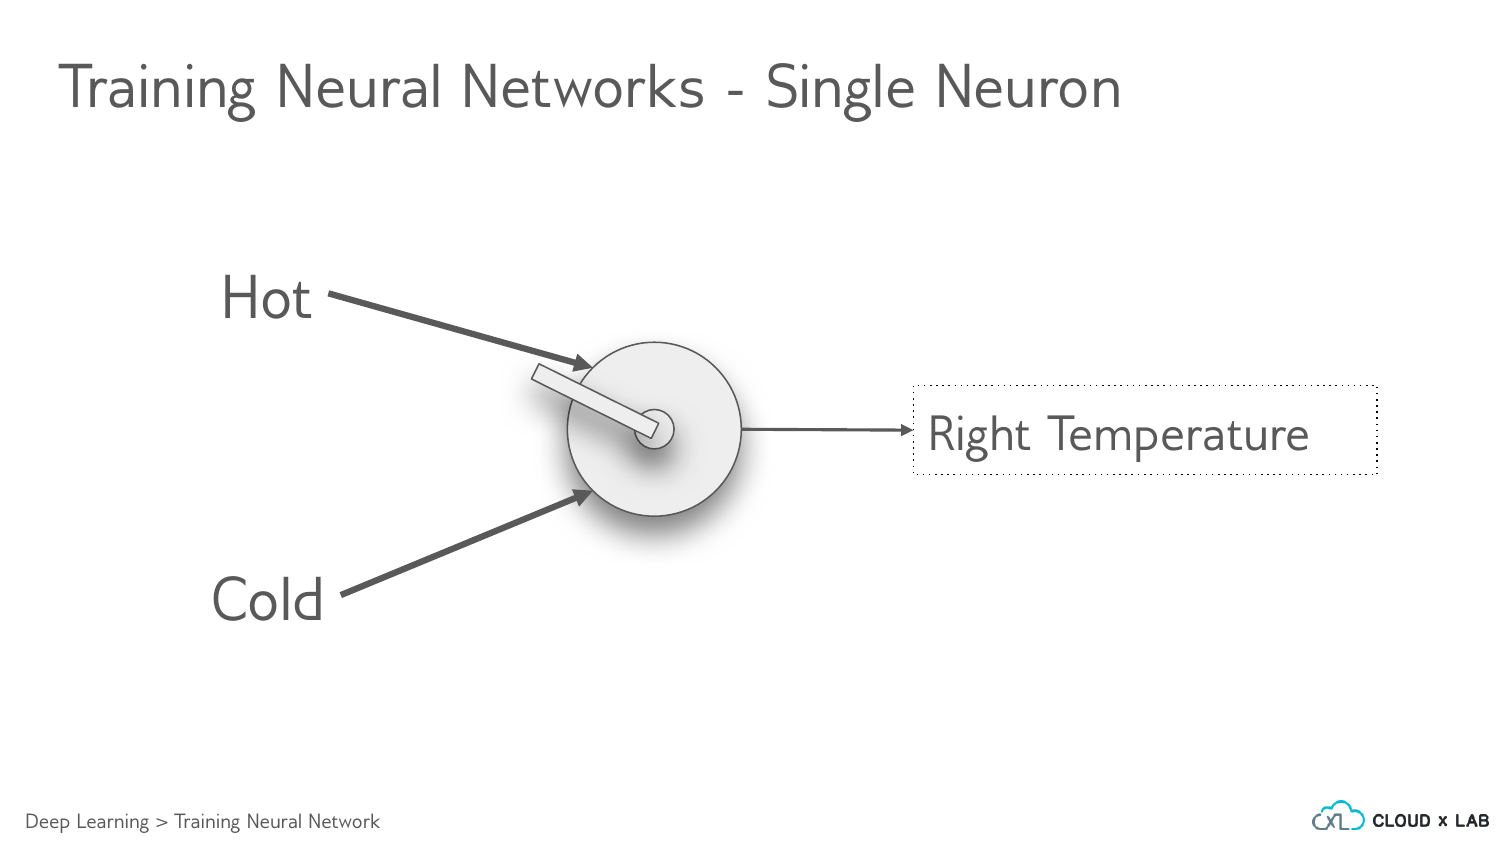

Training Neural Networks - Single Neuron
Hot

Right Temperature
Cold
Deep Learning > Training Neural Network